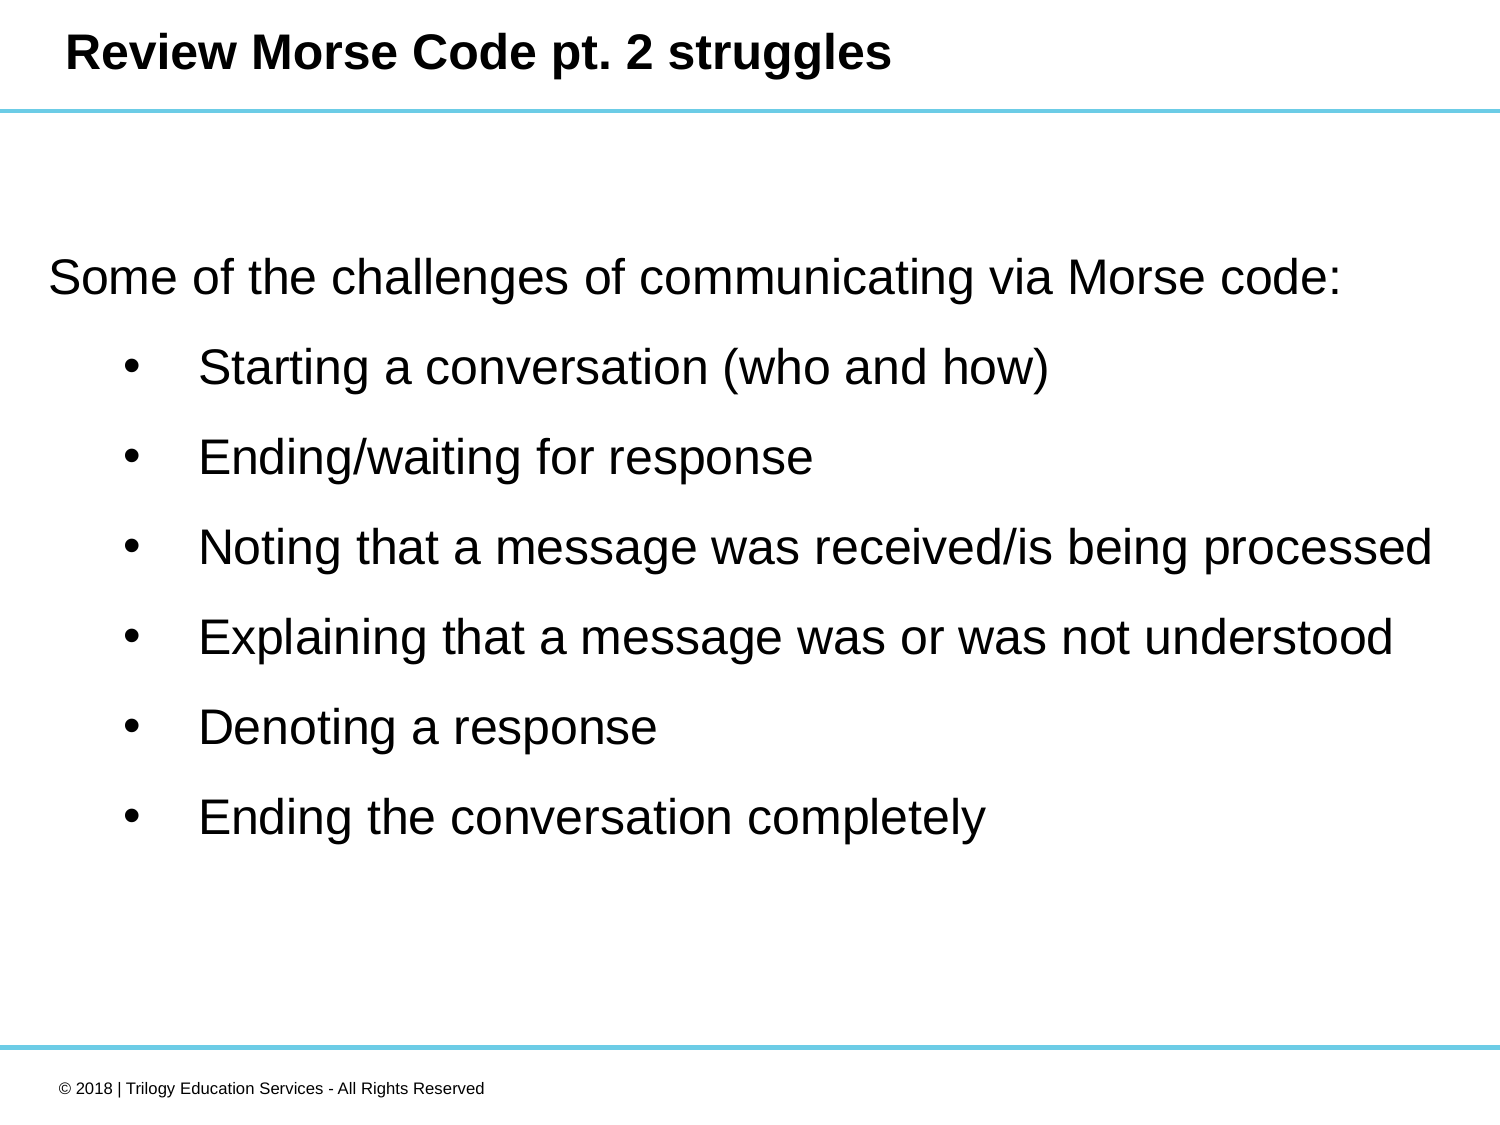

# Review Morse Code pt. 2 struggles

Some of the challenges of communicating via Morse code:
Starting a conversation (who and how)
Ending/waiting for response
Noting that a message was received/is being processed
Explaining that a message was or was not understood
Denoting a response
Ending the conversation completely